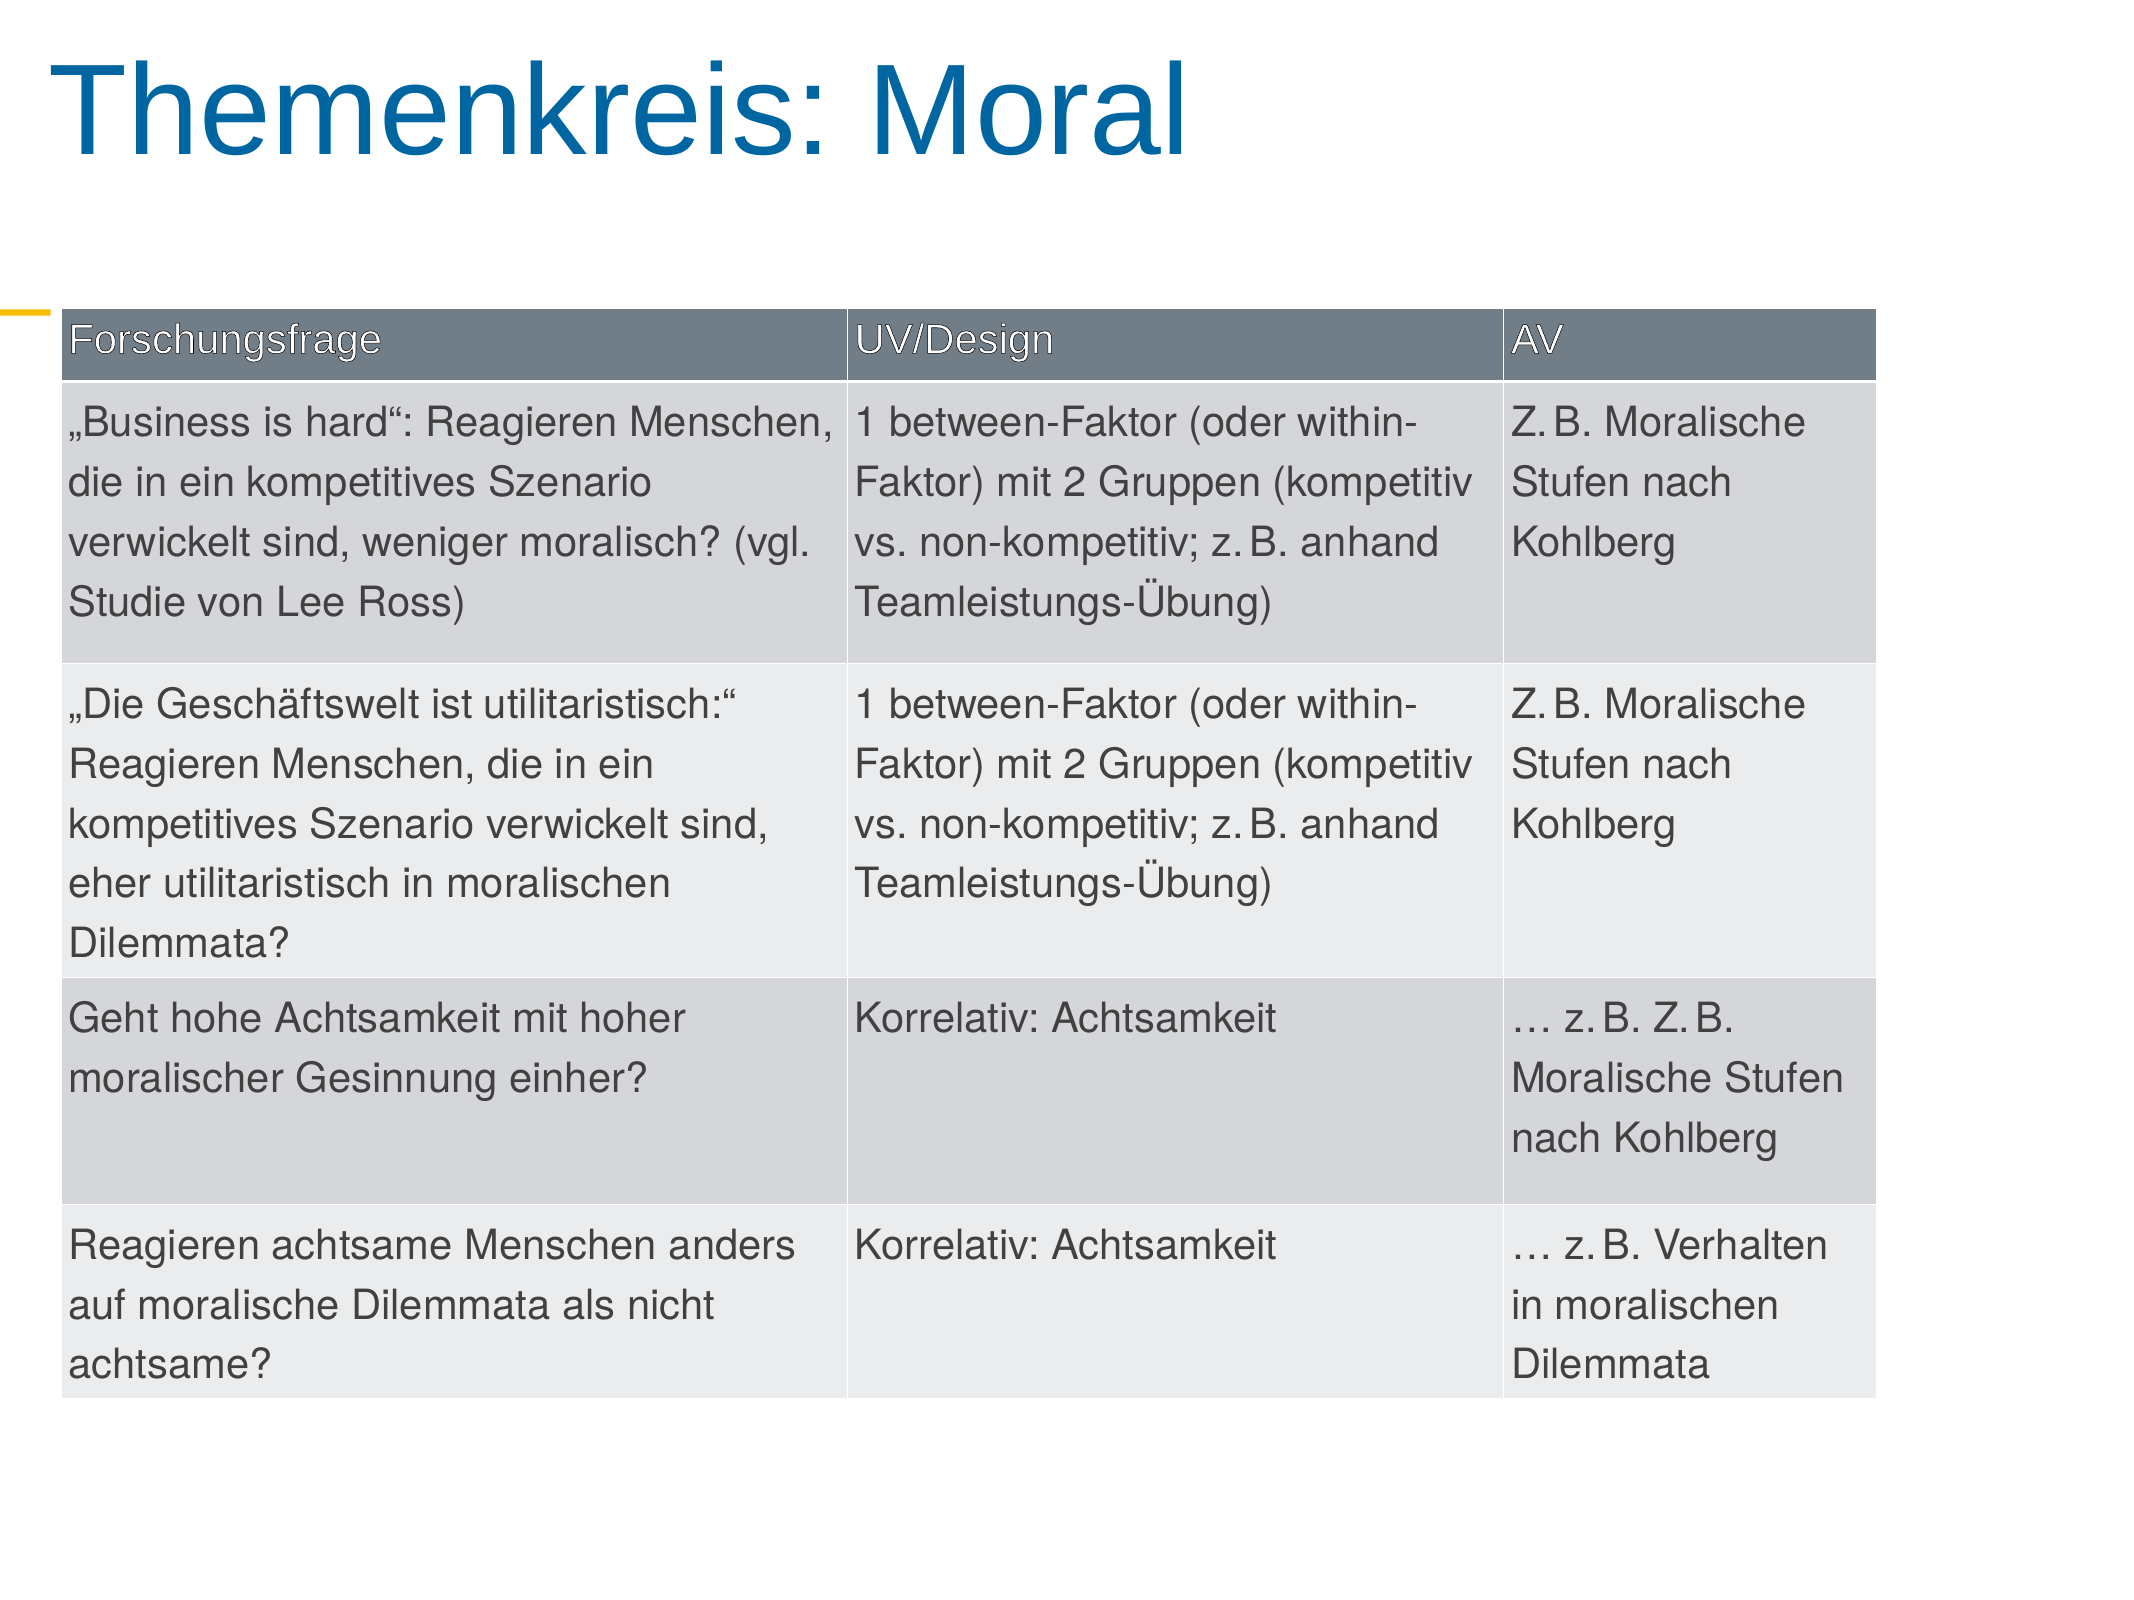

Themenkreis: Moral
| Forschungsfrage | UV/Design | AV |
| --- | --- | --- |
| „Business is hard“: Reagieren Menschen, die in ein kompetitives Szenario verwickelt sind, weniger moralisch? (vgl. Studie von Lee Ross) | 1 between-Faktor (oder within-Faktor) mit 2 Gruppen (kompetitiv vs. non-kompetitiv; z. B. anhand Teamleistungs-Übung) | Z. B. Moralische Stufen nach Kohlberg |
| „Die Geschäftswelt ist utilitaristisch:“ Reagieren Menschen, die in ein kompetitives Szenario verwickelt sind, eher utilitaristisch in moralischen Dilemmata? | 1 between-Faktor (oder within-Faktor) mit 2 Gruppen (kompetitiv vs. non-kompetitiv; z. B. anhand Teamleistungs-Übung) | Z. B. Moralische Stufen nach Kohlberg |
| Geht hohe Achtsamkeit mit hoher moralischer Gesinnung einher? | Korrelativ: Achtsamkeit | … z. B. Z. B. Moralische Stufen nach Kohlberg |
| Reagieren achtsame Menschen anders auf moralische Dilemmata als nicht achtsame? | Korrelativ: Achtsamkeit | … z. B. Verhalten in moralischen Dilemmata |
35